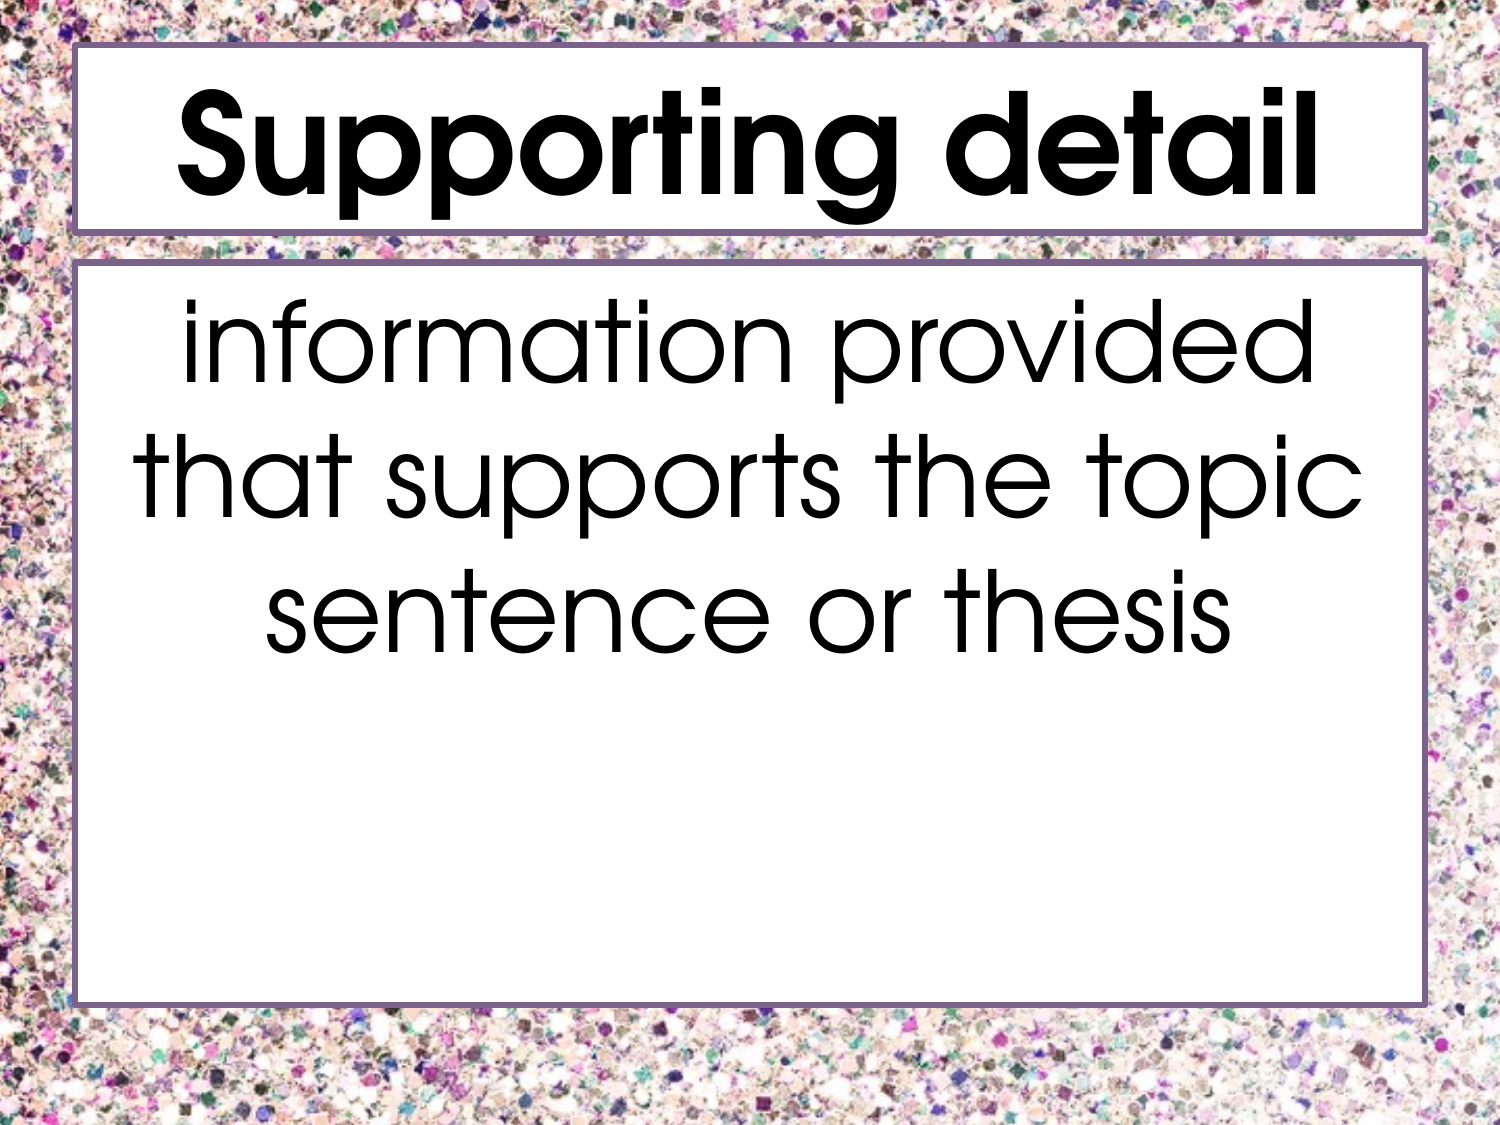

# Supporting detail
information provided that supports the topic sentence or thesis